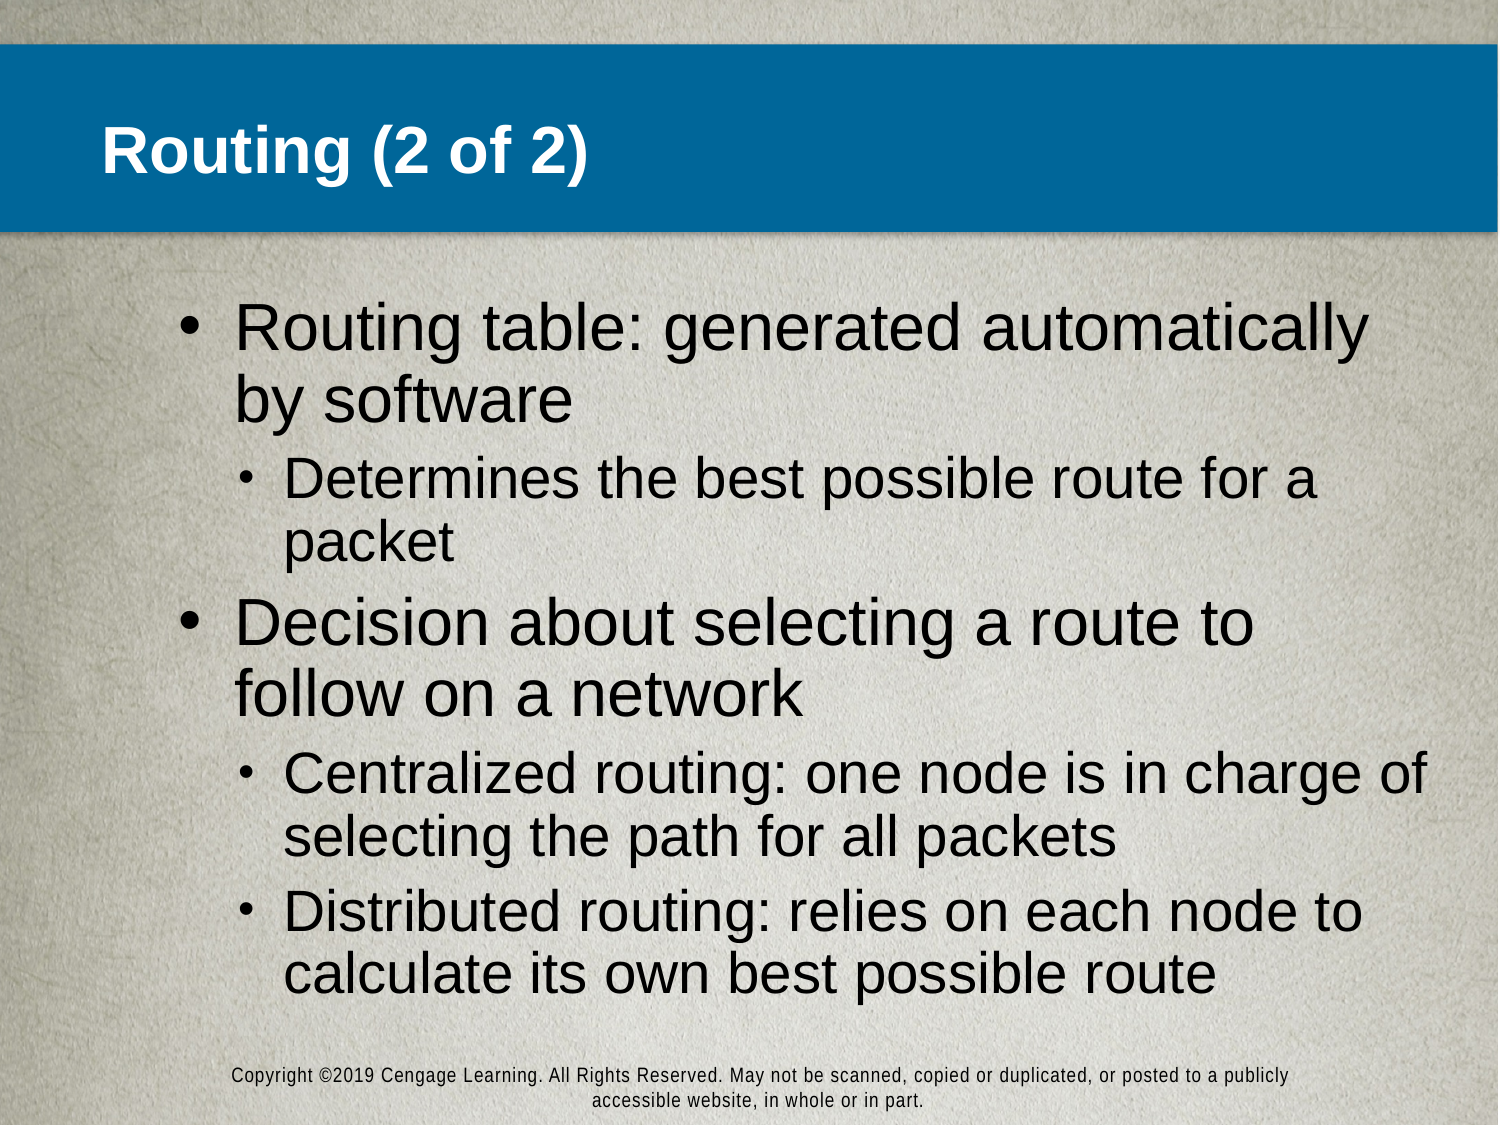

# Routing (2 of 2)
Routing table: generated automatically by software
Determines the best possible route for a packet
Decision about selecting a route to follow on a network
Centralized routing: one node is in charge of selecting the path for all packets
Distributed routing: relies on each node to calculate its own best possible route